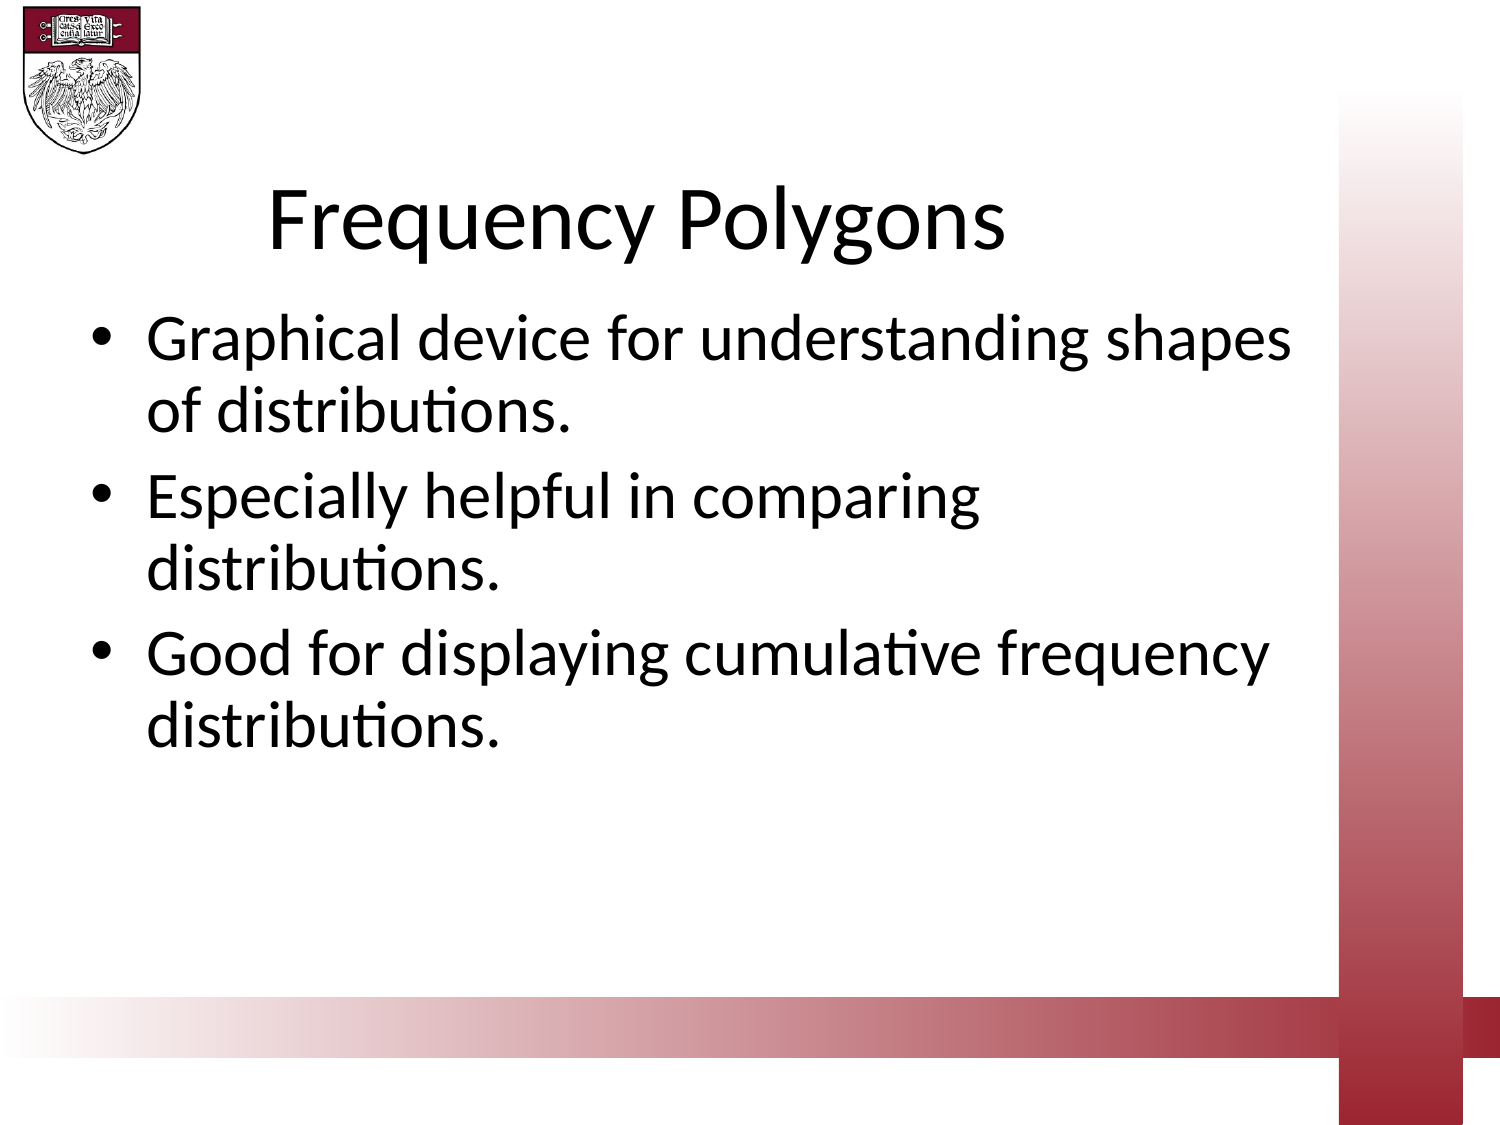

Frequency Polygons
Graphical device for understanding shapes of distributions.
Especially helpful in comparing distributions.
Good for displaying cumulative frequency distributions.